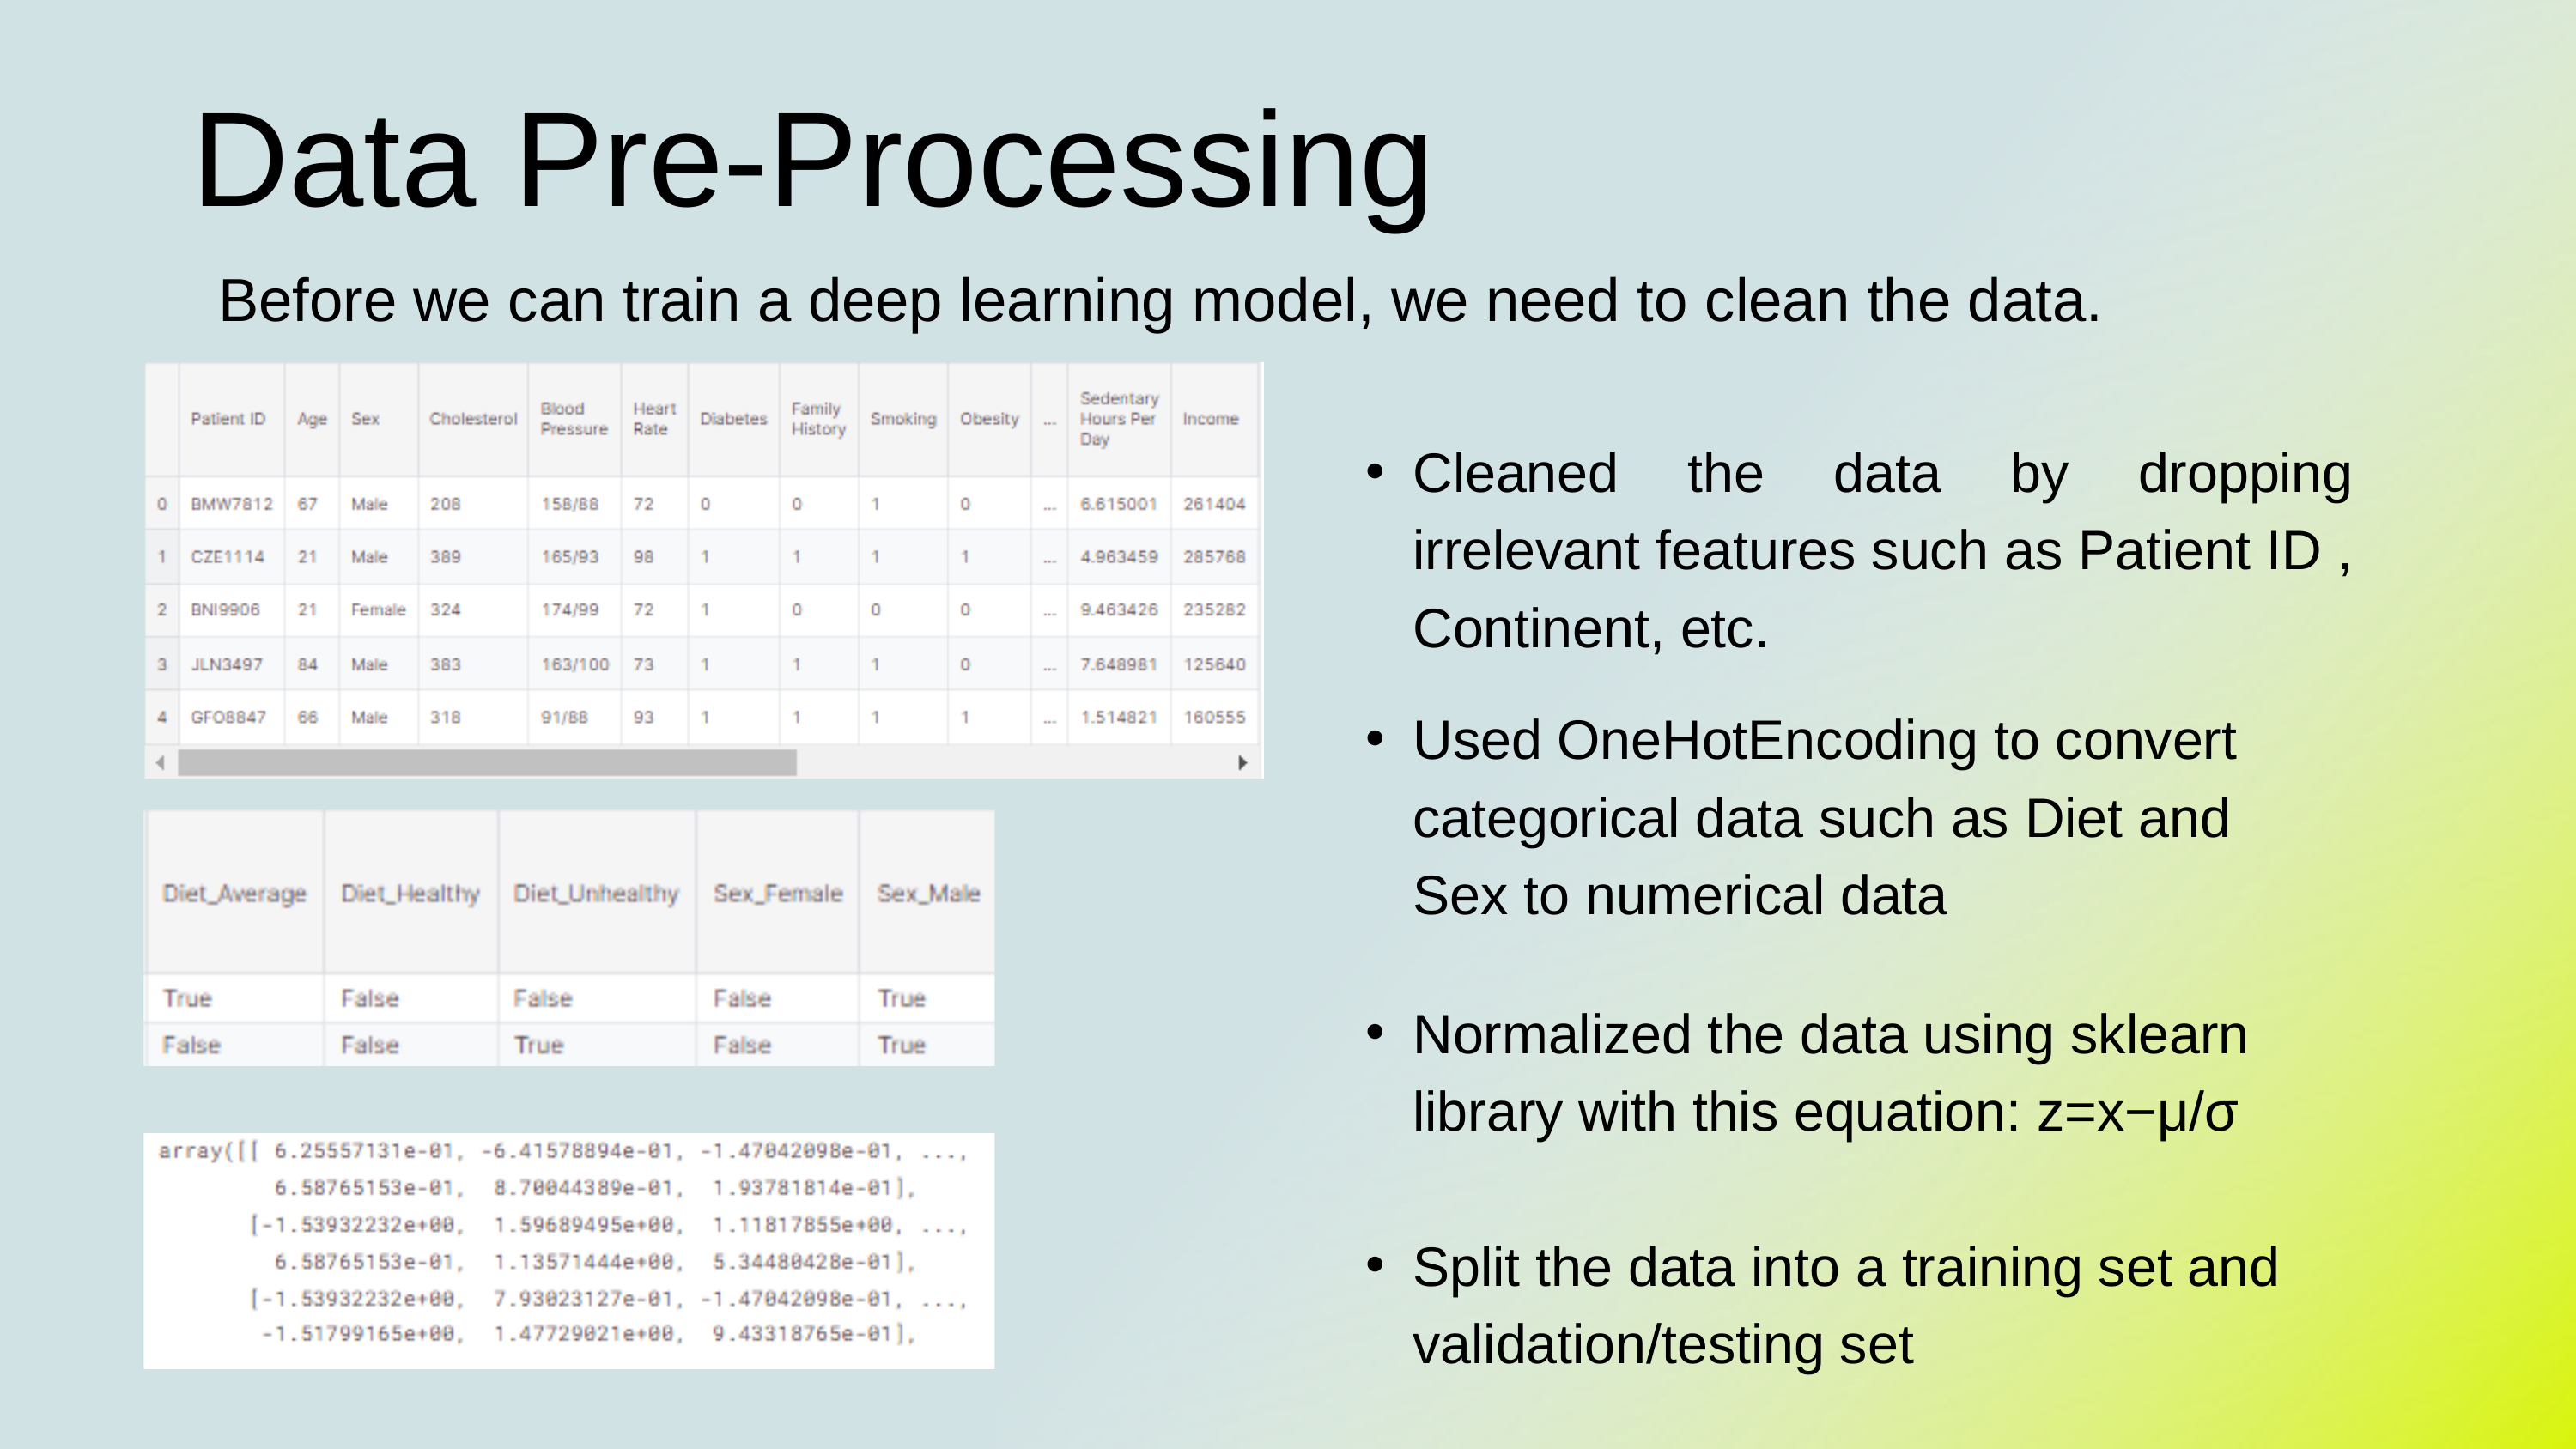

Data Pre-Processing
Before we can train a deep learning model, we need to clean the data.

Cleaned the data by dropping irrelevant features such as Patient ID , Continent, etc.
Used OneHotEncoding to convert categorical data such as Diet and Sex to numerical data

Normalized the data using sklearn library with this equation: z=x−μ/σ

Split the data into a training set and validation/testing set